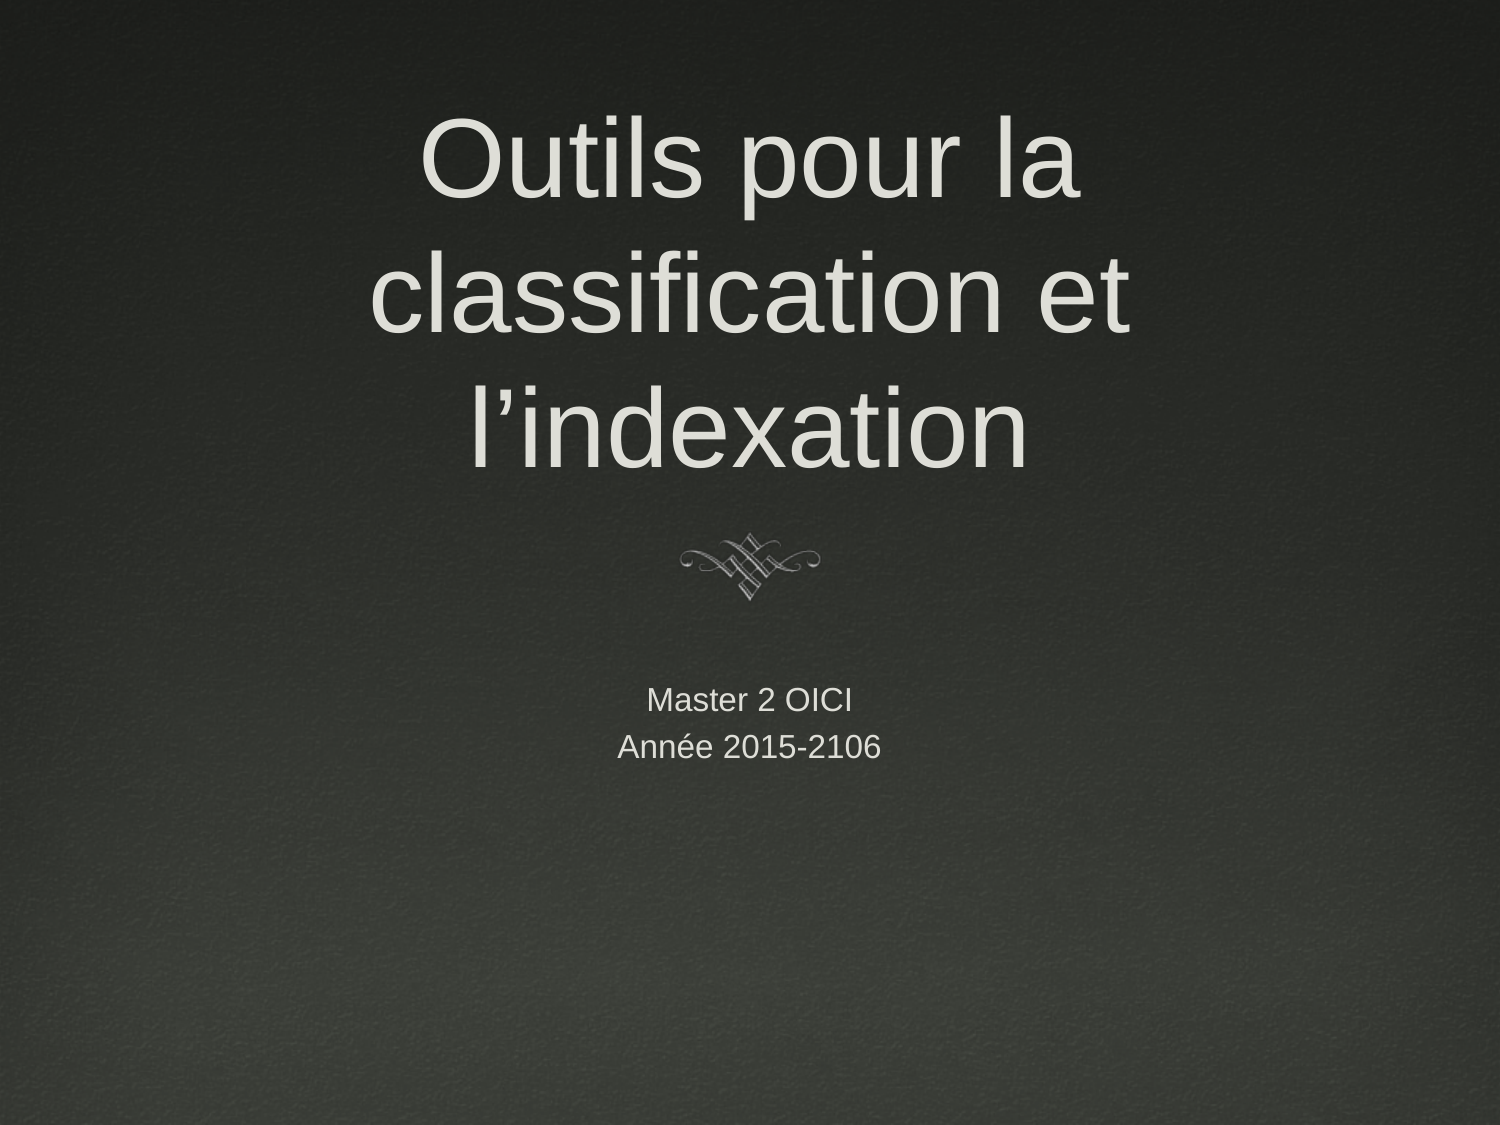

# Outils pour la classification et l’indexation

Master 2 OICI
Année 2015-2106